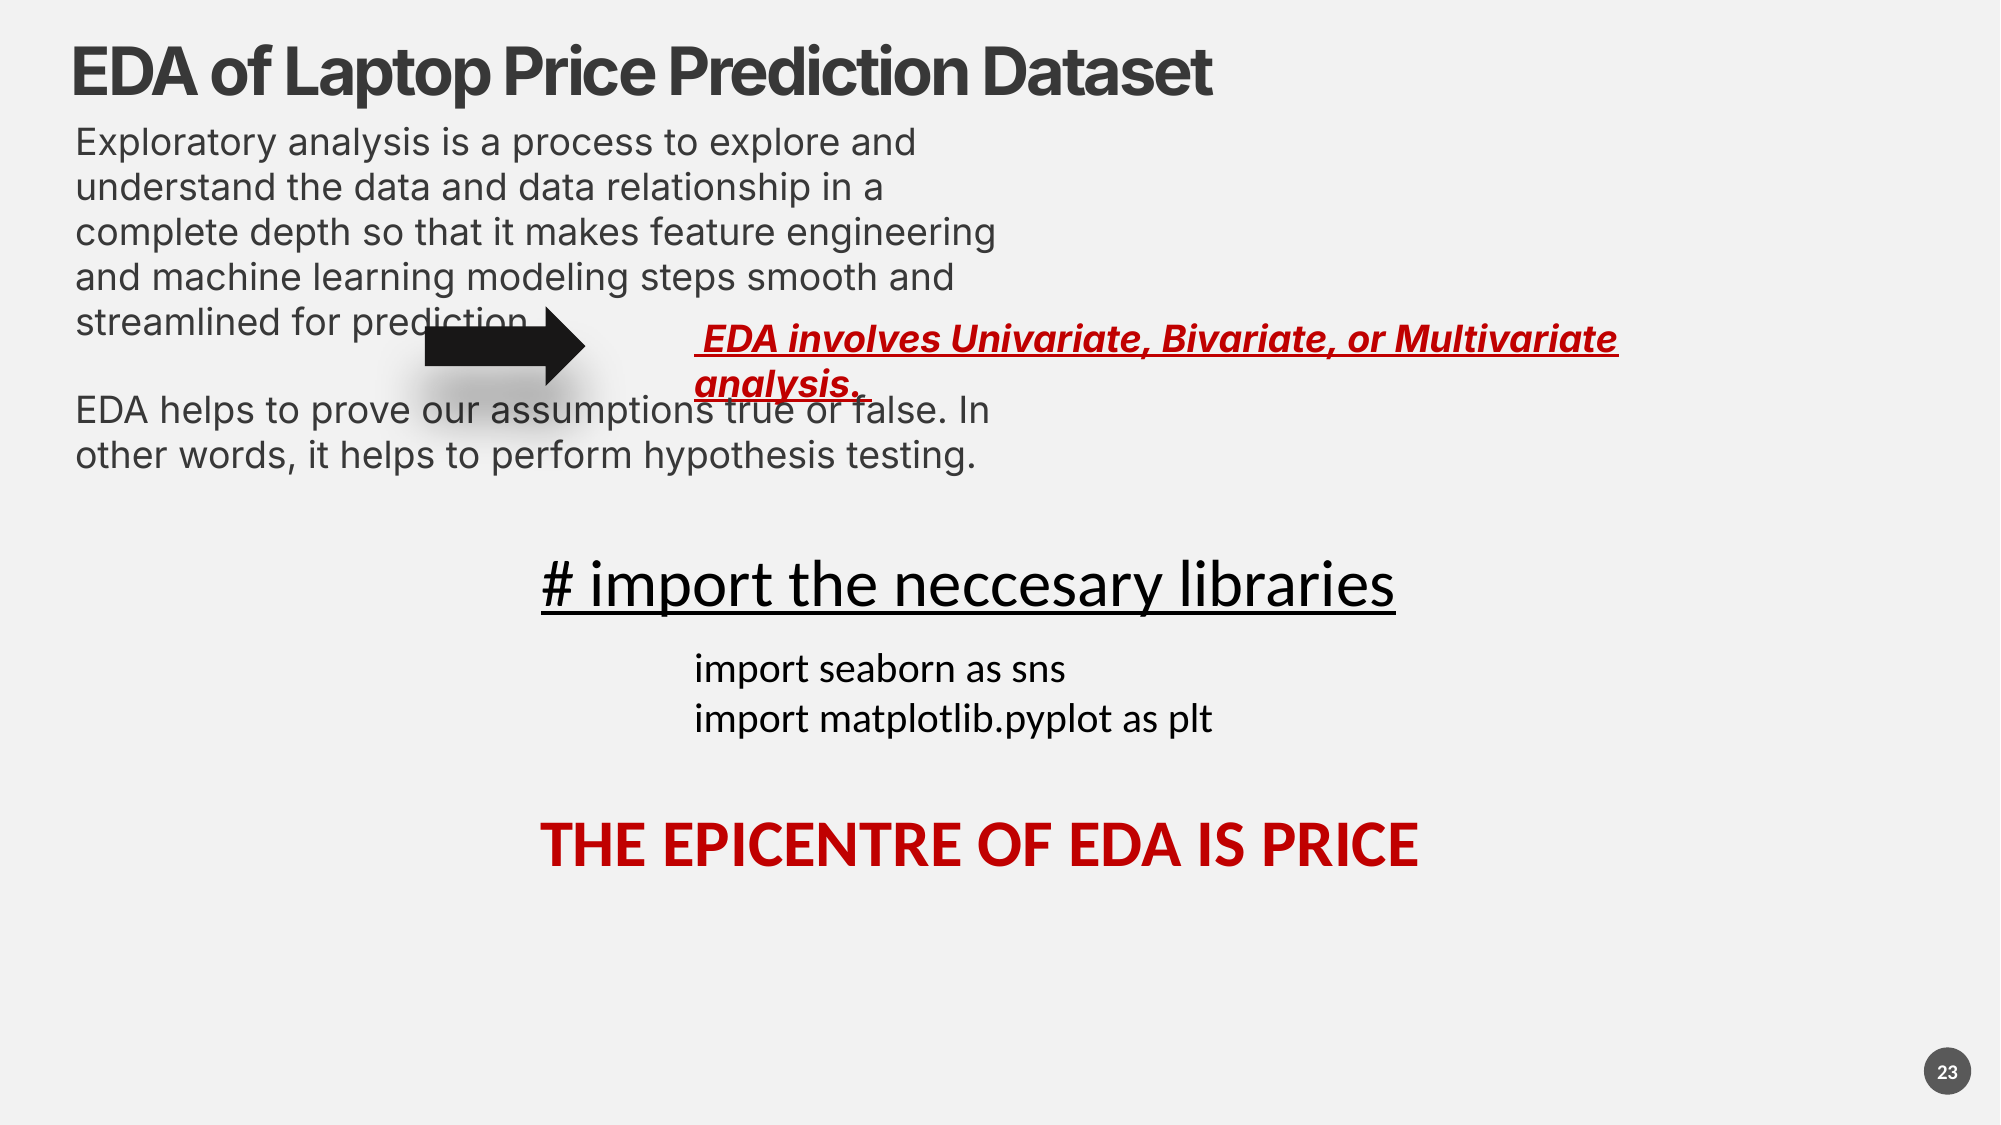

# EDA of Laptop Price Prediction Dataset
Exploratory analysis is a process to explore and understand the data and data relationship in a complete depth so that it makes feature engineering and machine learning modeling steps smooth and streamlined for prediction.

 EDA involves Univariate, Bivariate, or Multivariate analysis.
EDA helps to prove our assumptions true or false. In other words, it helps to perform hypothesis testing.
# import the neccesary libraries
import seaborn as sns
import matplotlib.pyplot as plt
THE EPICENTRE OF EDA IS PRICE

23